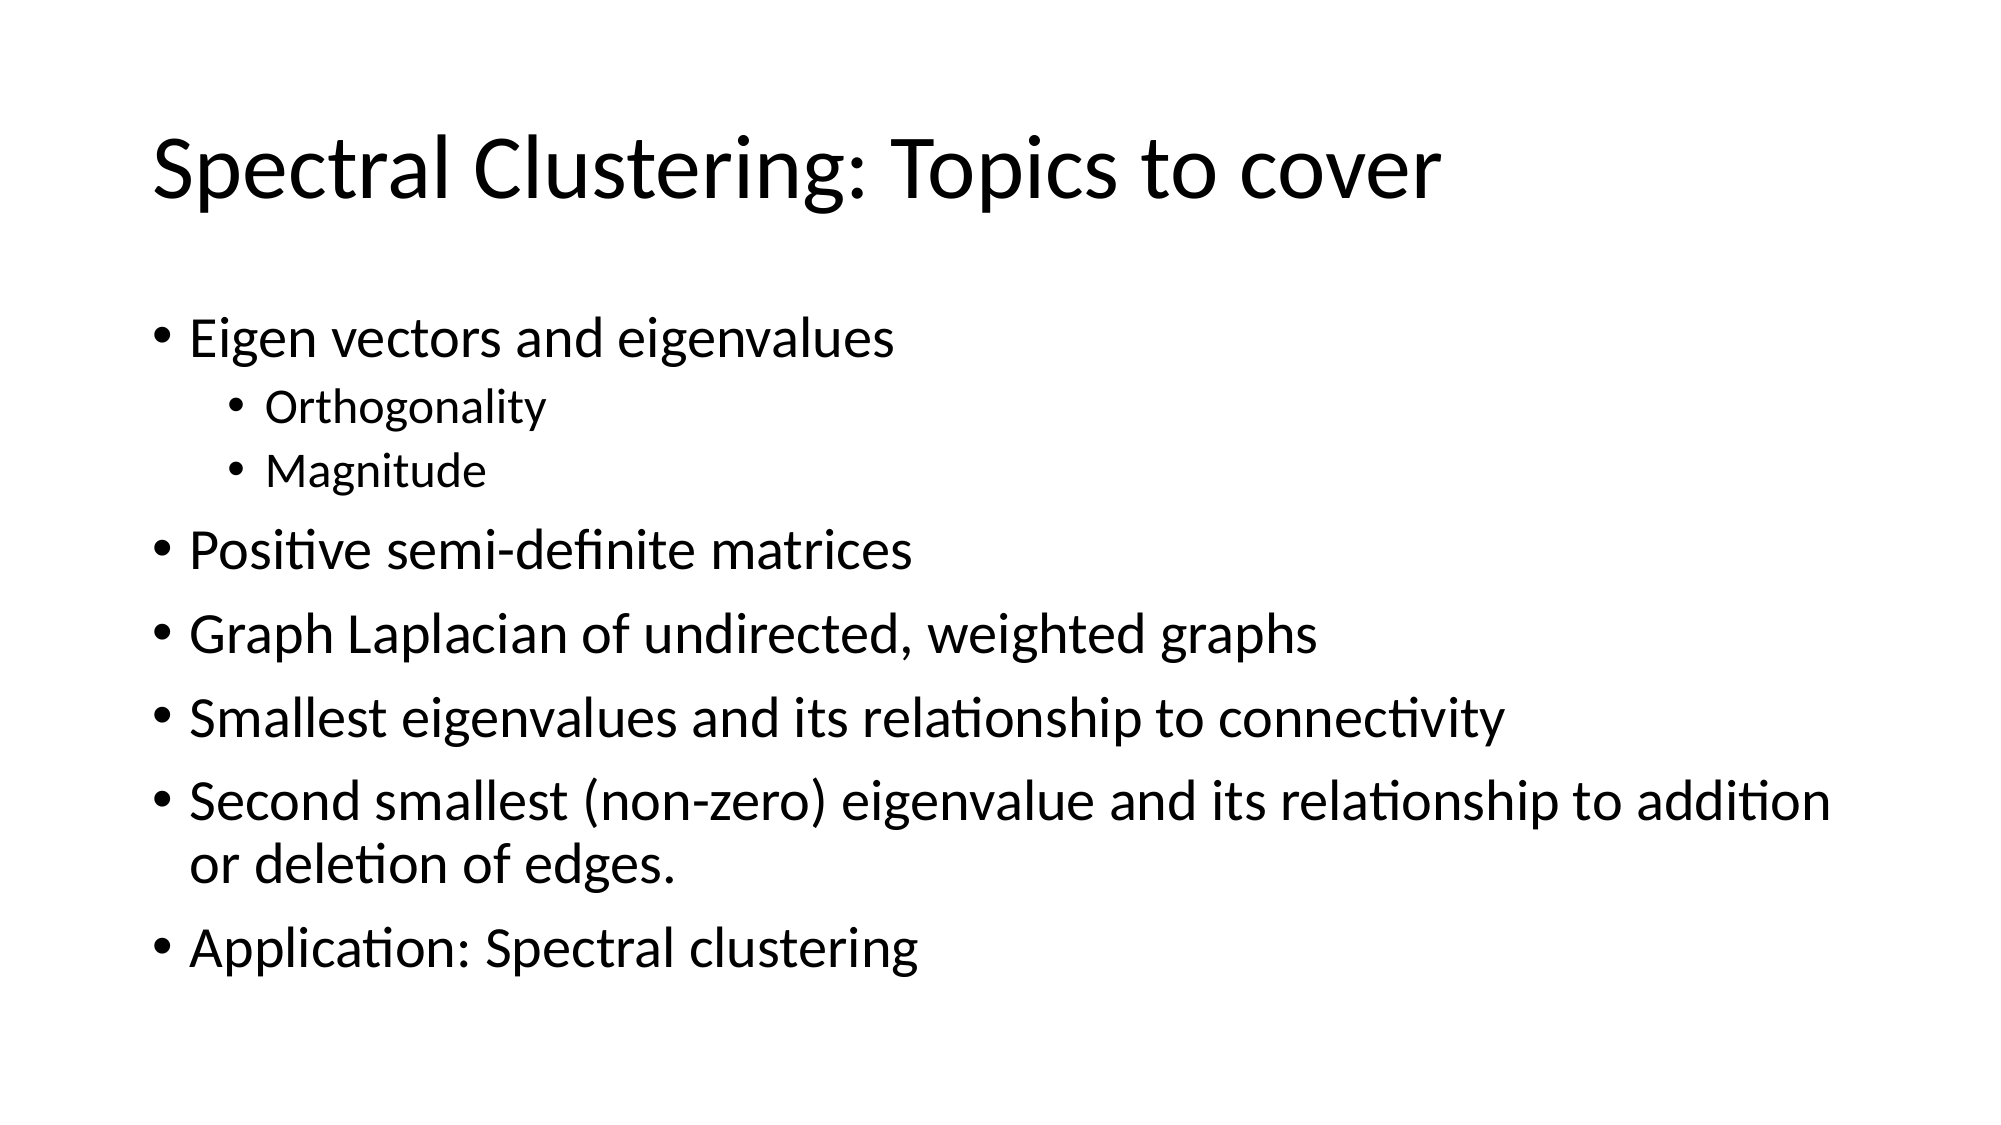

# Spectral Clustering: Topics to cover
Eigen vectors and eigenvalues
Orthogonality
Magnitude
Positive semi-definite matrices
Graph Laplacian of undirected, weighted graphs
Smallest eigenvalues and its relationship to connectivity
Second smallest (non-zero) eigenvalue and its relationship to addition or deletion of edges.
Application: Spectral clustering